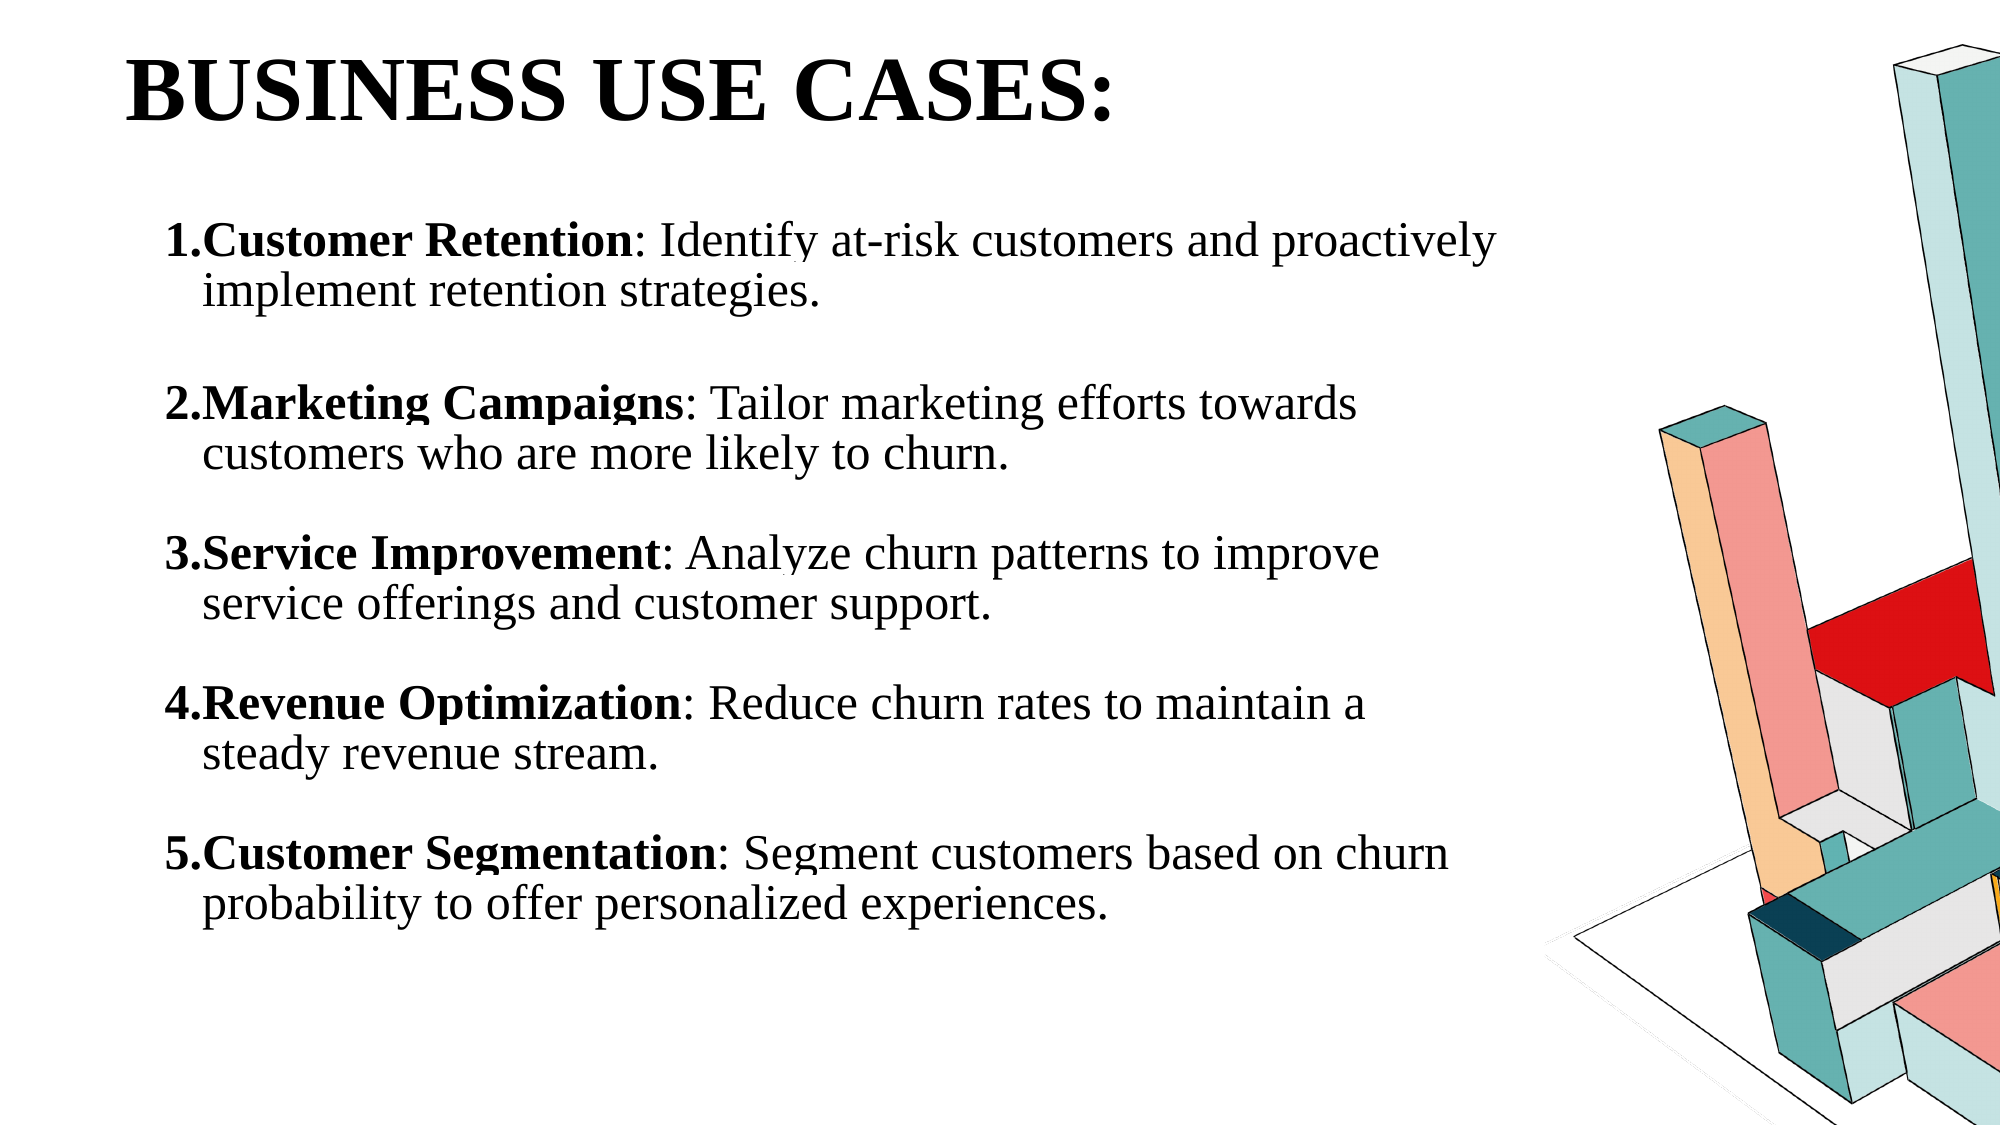

# Business Use Cases:
Customer Retention: Identify at-risk customers and proactively implement retention strategies.

Marketing Campaigns: Tailor marketing efforts towards customers who are more likely to churn.

Service Improvement: Analyze churn patterns to improve service offerings and customer support.

Revenue Optimization: Reduce churn rates to maintain a steady revenue stream.

Customer Segmentation: Segment customers based on churn probability to offer personalized experiences.